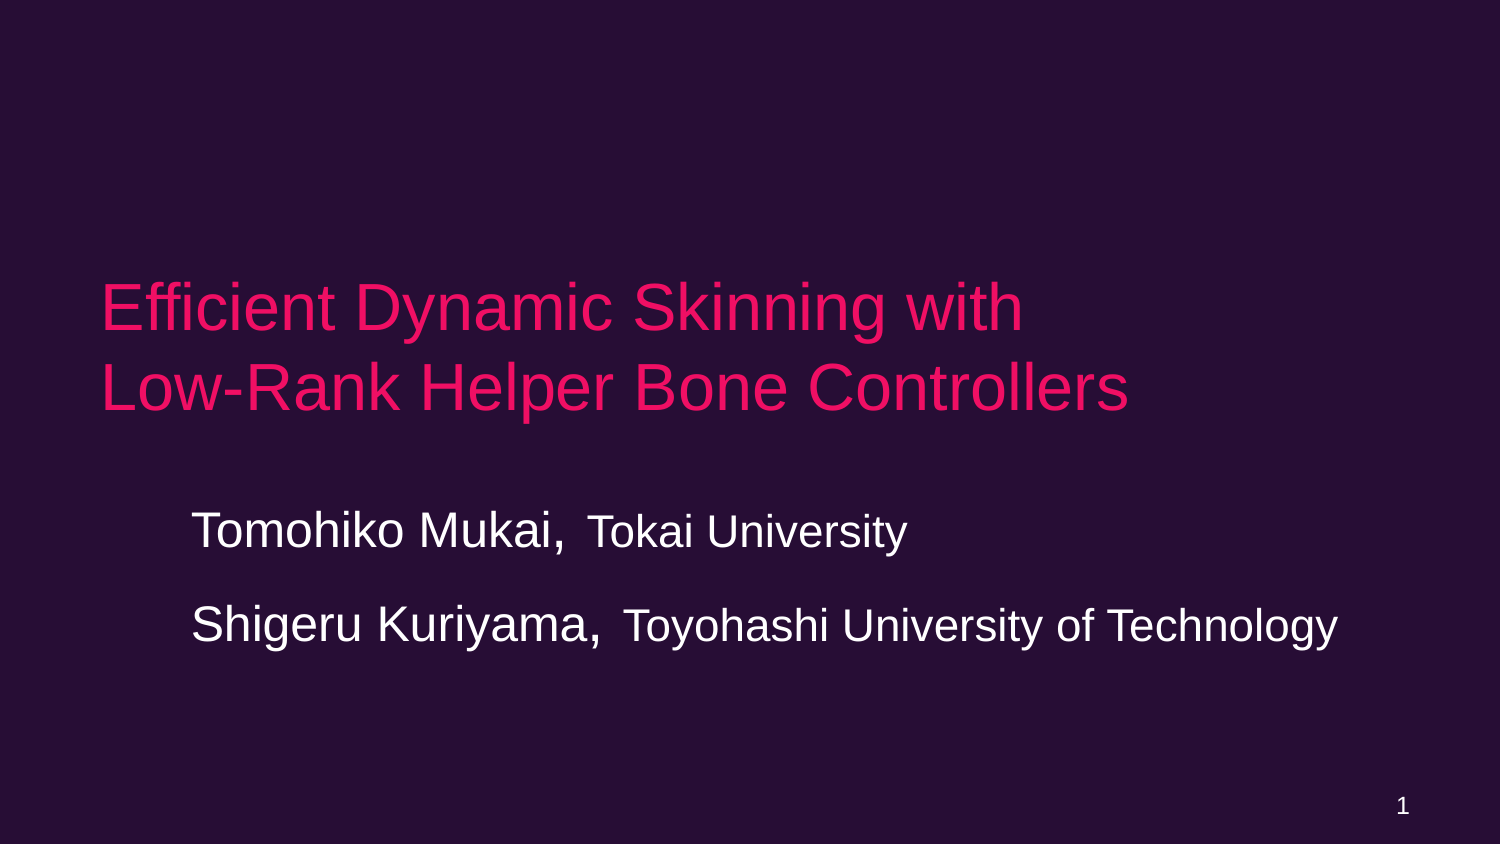

# Efficient Dynamic Skinning with Low-Rank Helper Bone Controllers
Tomohiko Mukai, Tokai University
Shigeru Kuriyama, Toyohashi University of Technology

1